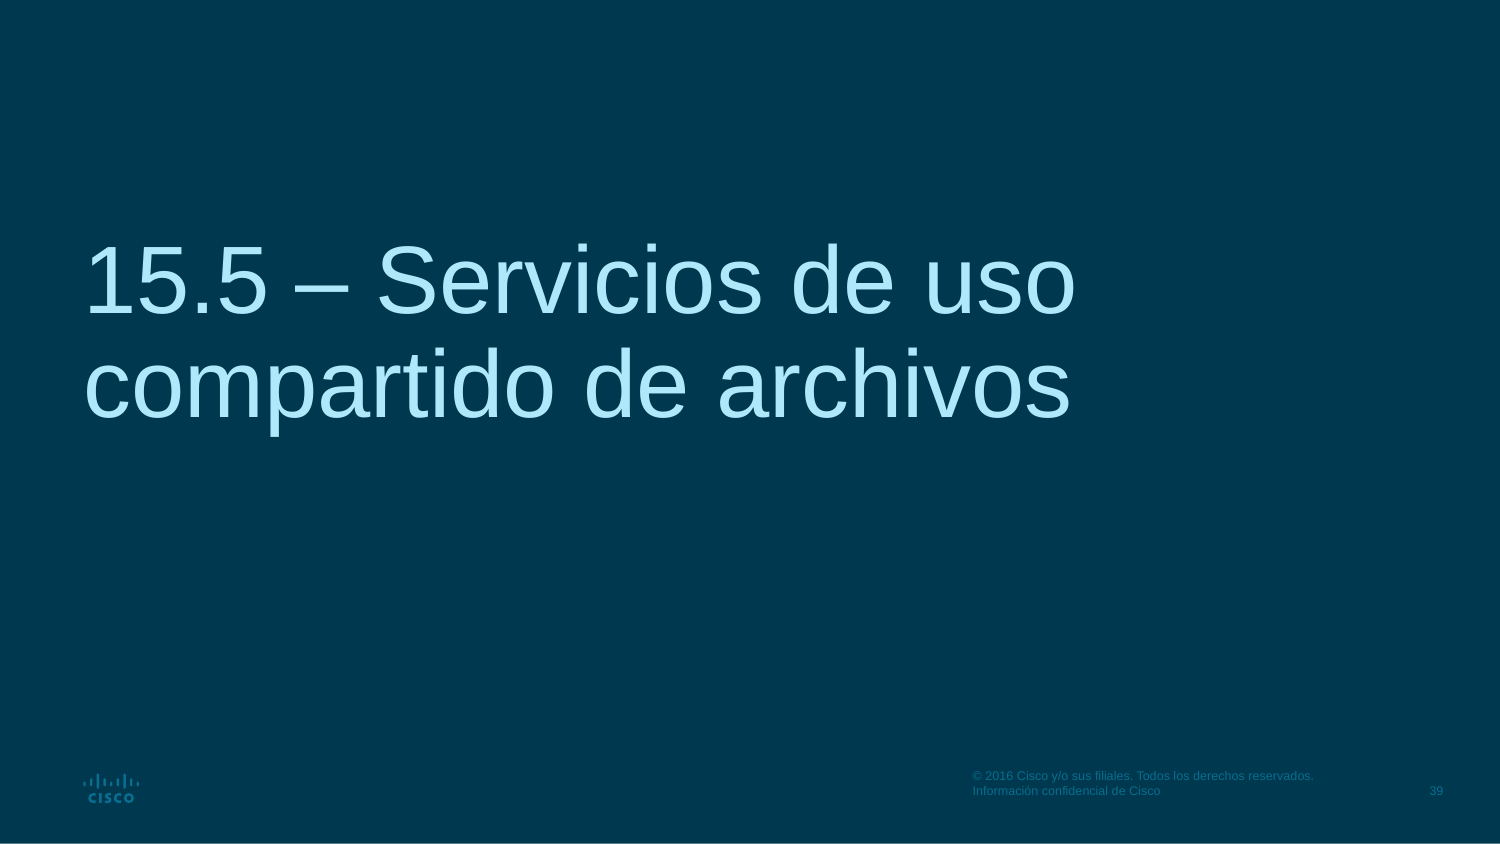

# 15.5 – Servicios de uso compartido de archivos